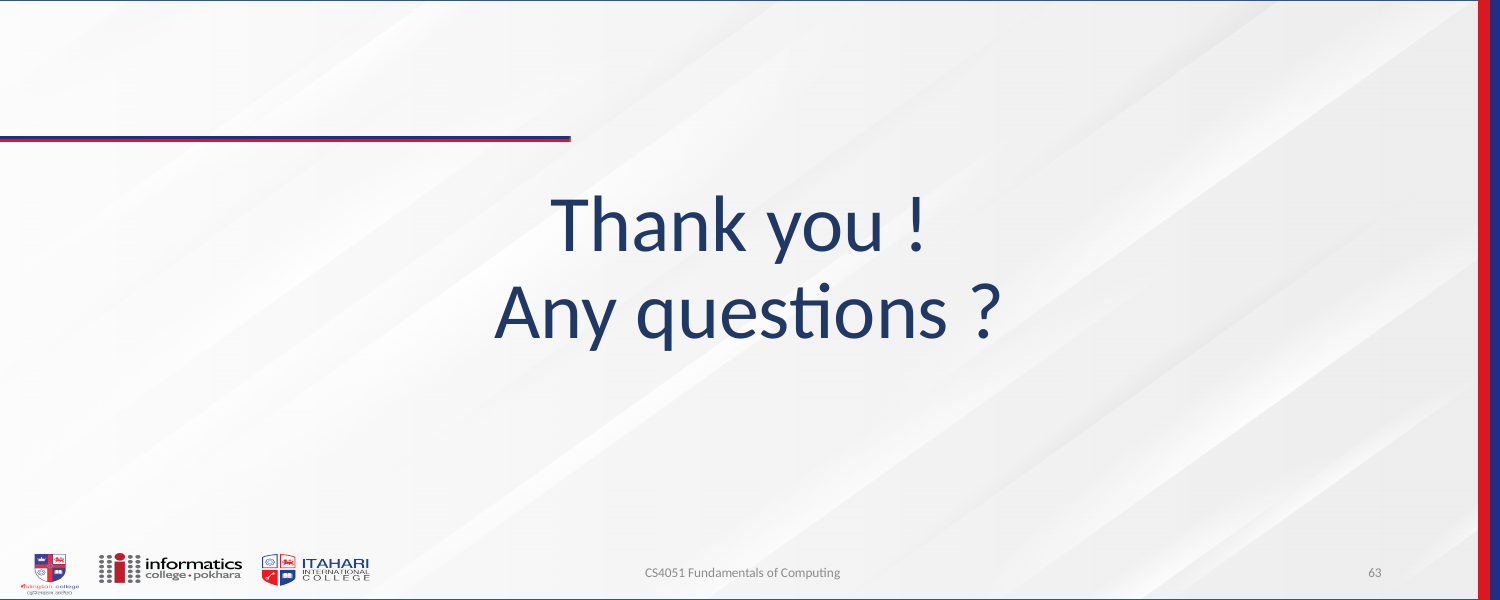

# Thank you ! Any questions ?
CS4051 Fundamentals of Computing
63